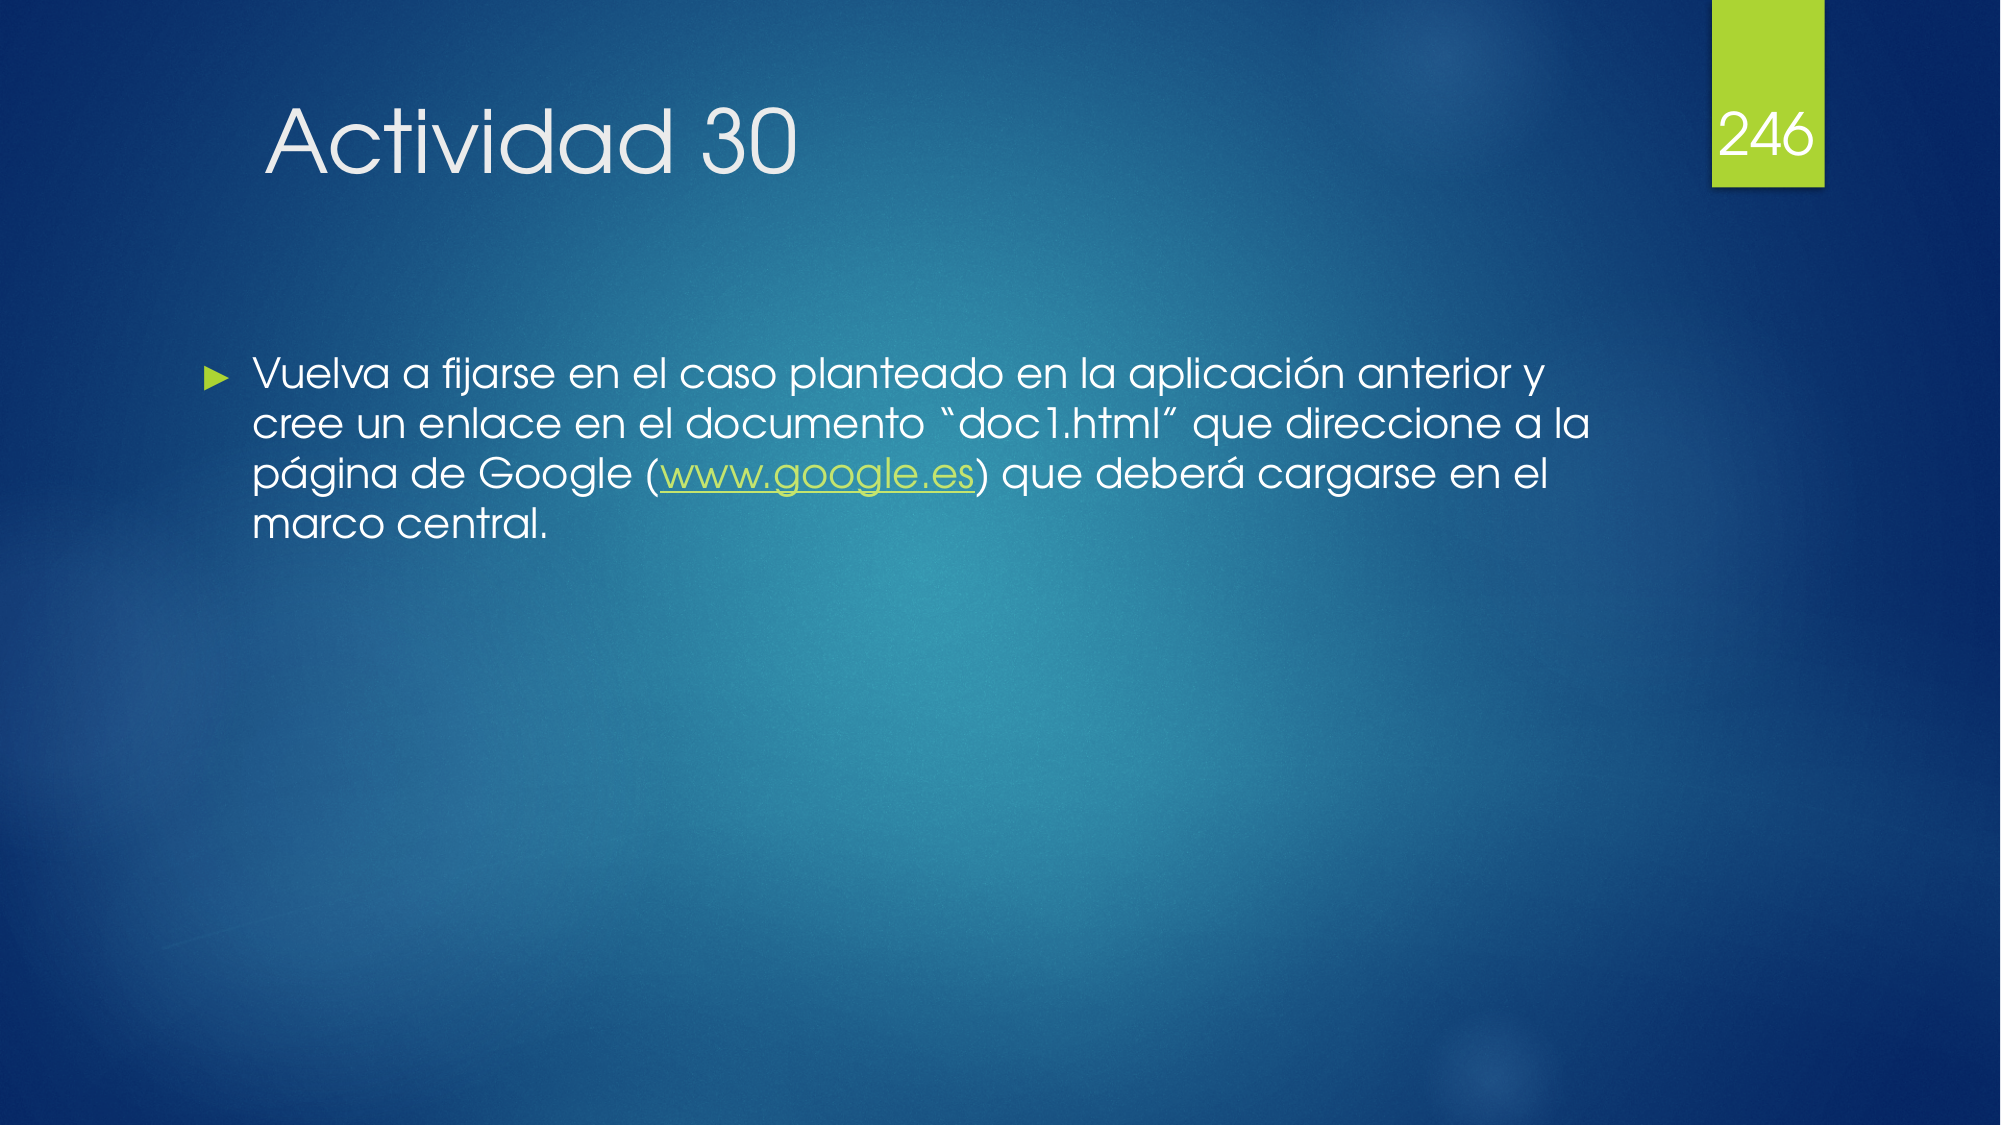

246
# Actividad 30
Vuelva a fijarse en el caso planteado en la aplicación anterior y cree un enlace en el documento “doc1.html” que direccione a la página de Google (www.google.es) que deberá cargarse en el marco central.